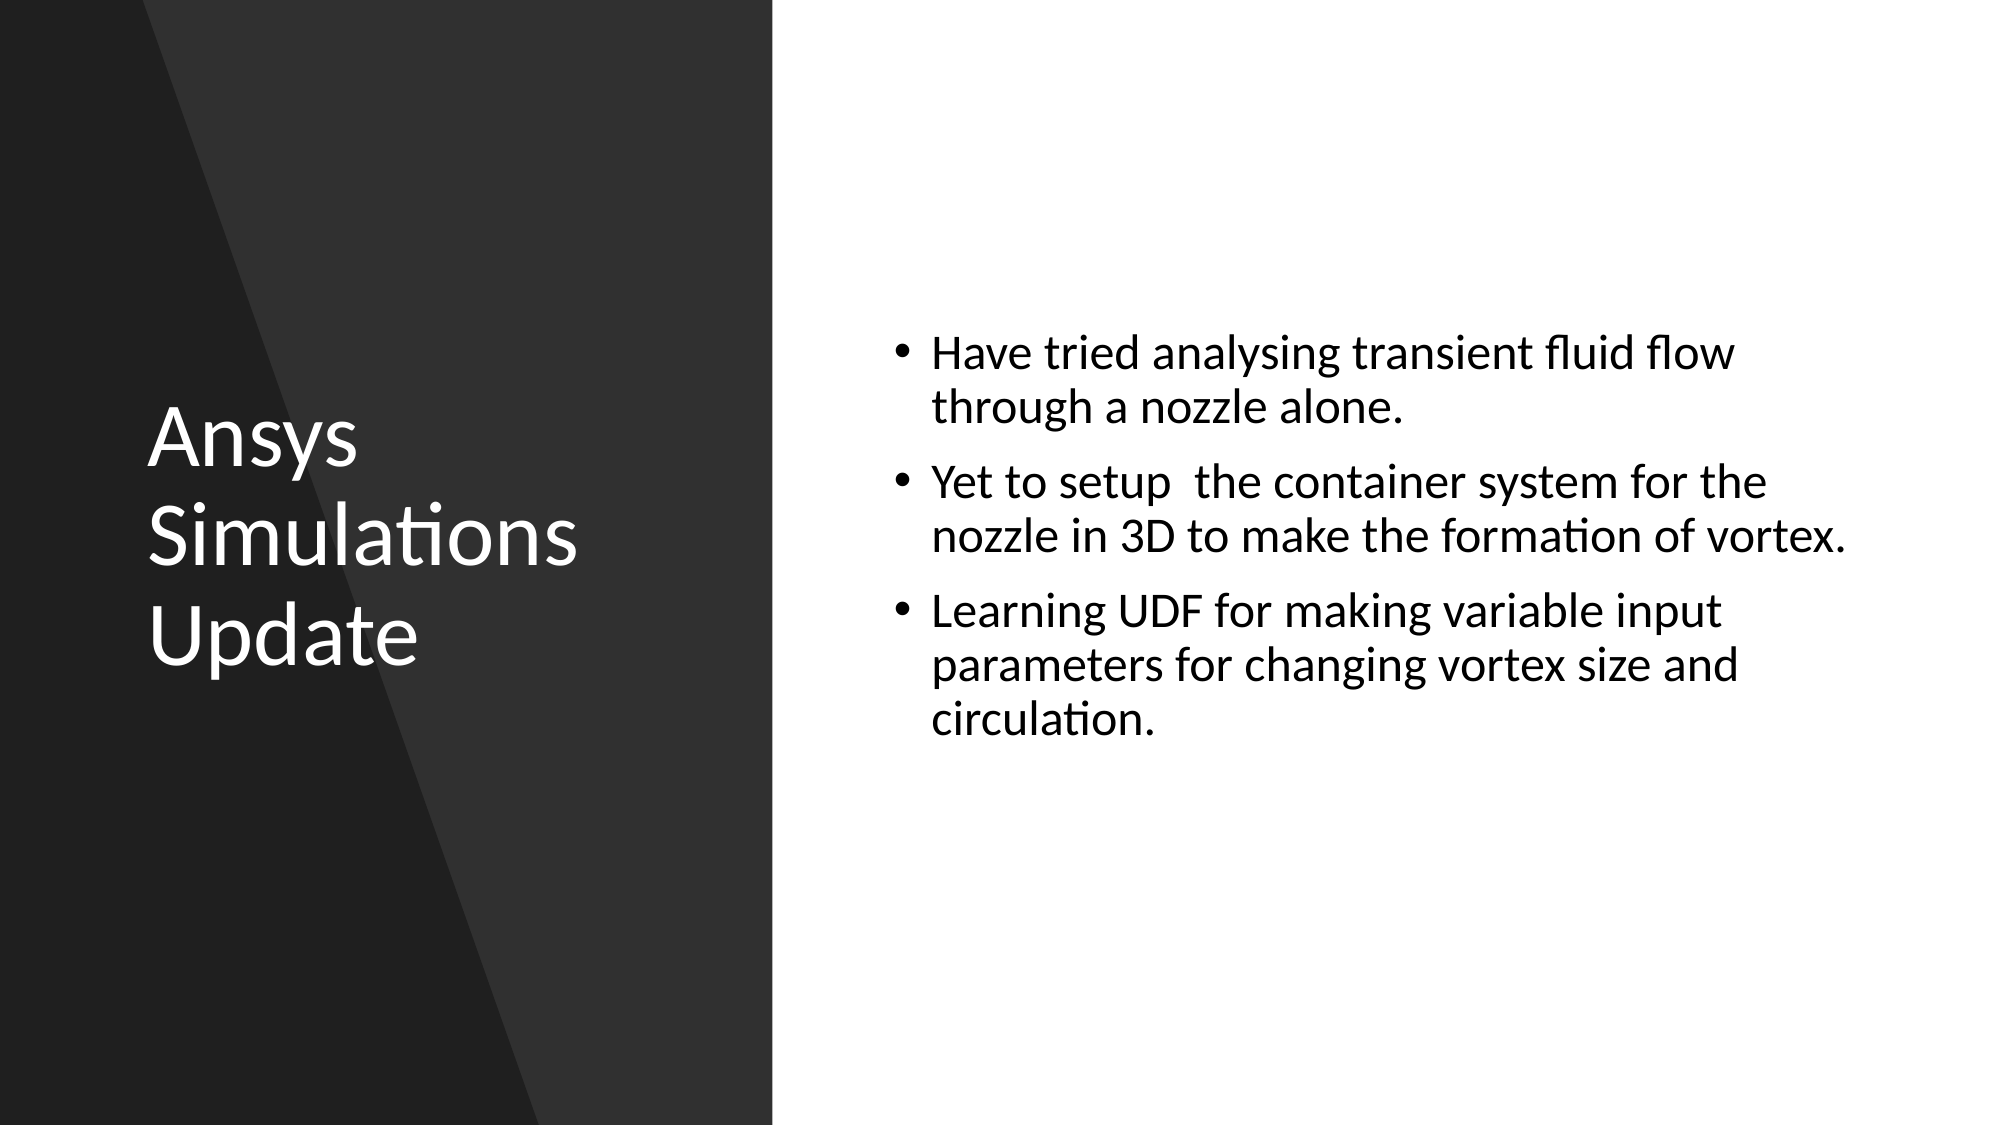

# Ansys Simulations Update
Have tried analysing transient fluid flow through a nozzle alone.
Yet to setup  the container system for the nozzle in 3D to make the formation of vortex.
Learning UDF for making variable input parameters for changing vortex size and circulation.